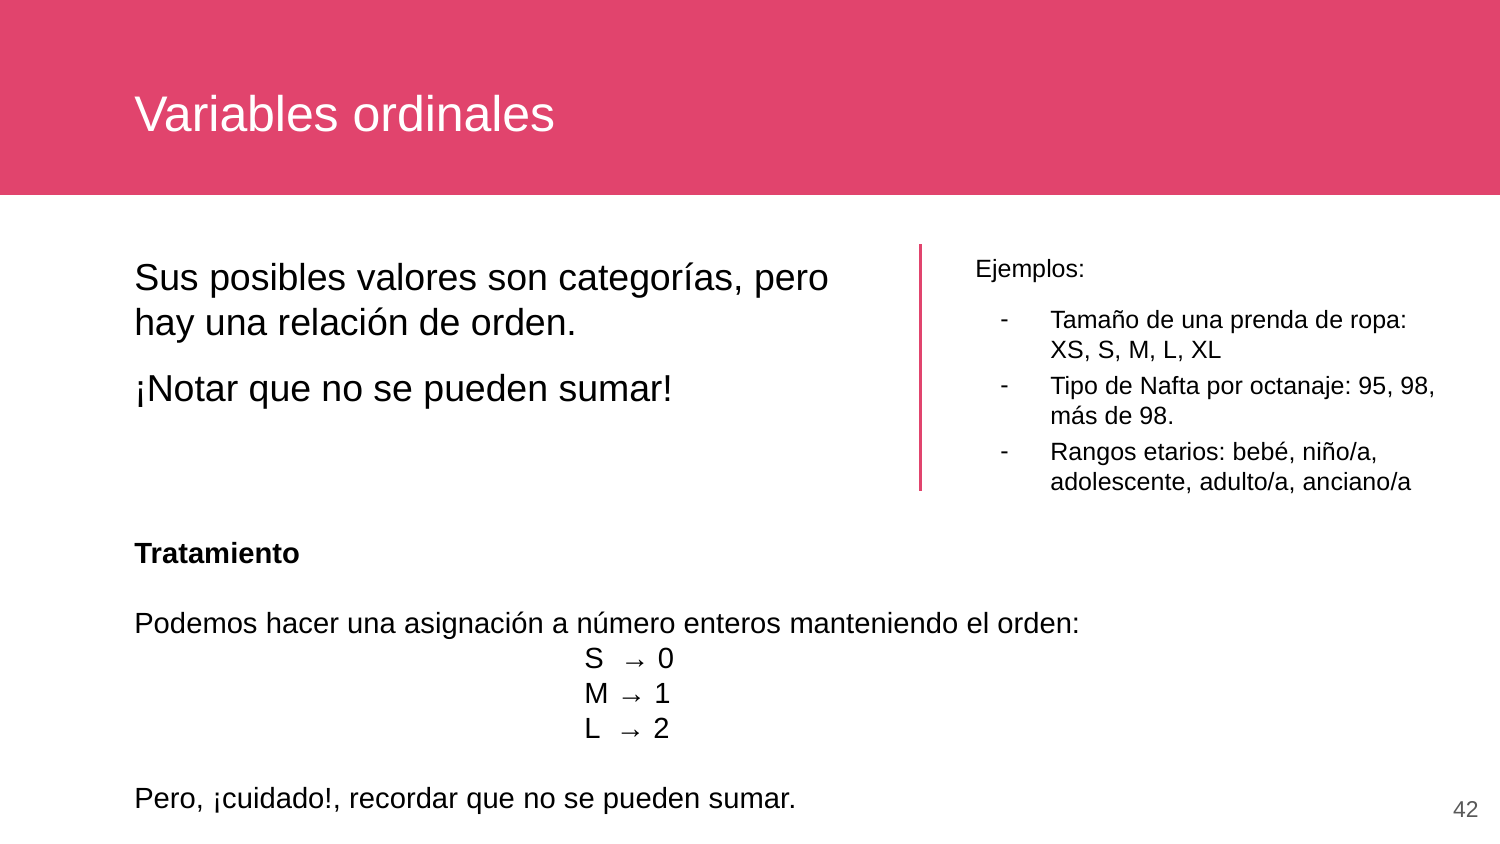

# Variables ordinales
Sus posibles valores son categorías, pero hay una relación de orden.
¡Notar que no se pueden sumar!
Ejemplos:
Tamaño de una prenda de ropa: XS, S, M, L, XL
Tipo de Nafta por octanaje: 95, 98, más de 98.
Rangos etarios: bebé, niño/a, adolescente, adulto/a, anciano/a

Tratamiento

Podemos hacer una asignación a número enteros manteniendo el orden:
S  → 0
M → 1
L  → 2

Pero, ¡cuidado!, recordar que no se pueden sumar.

42